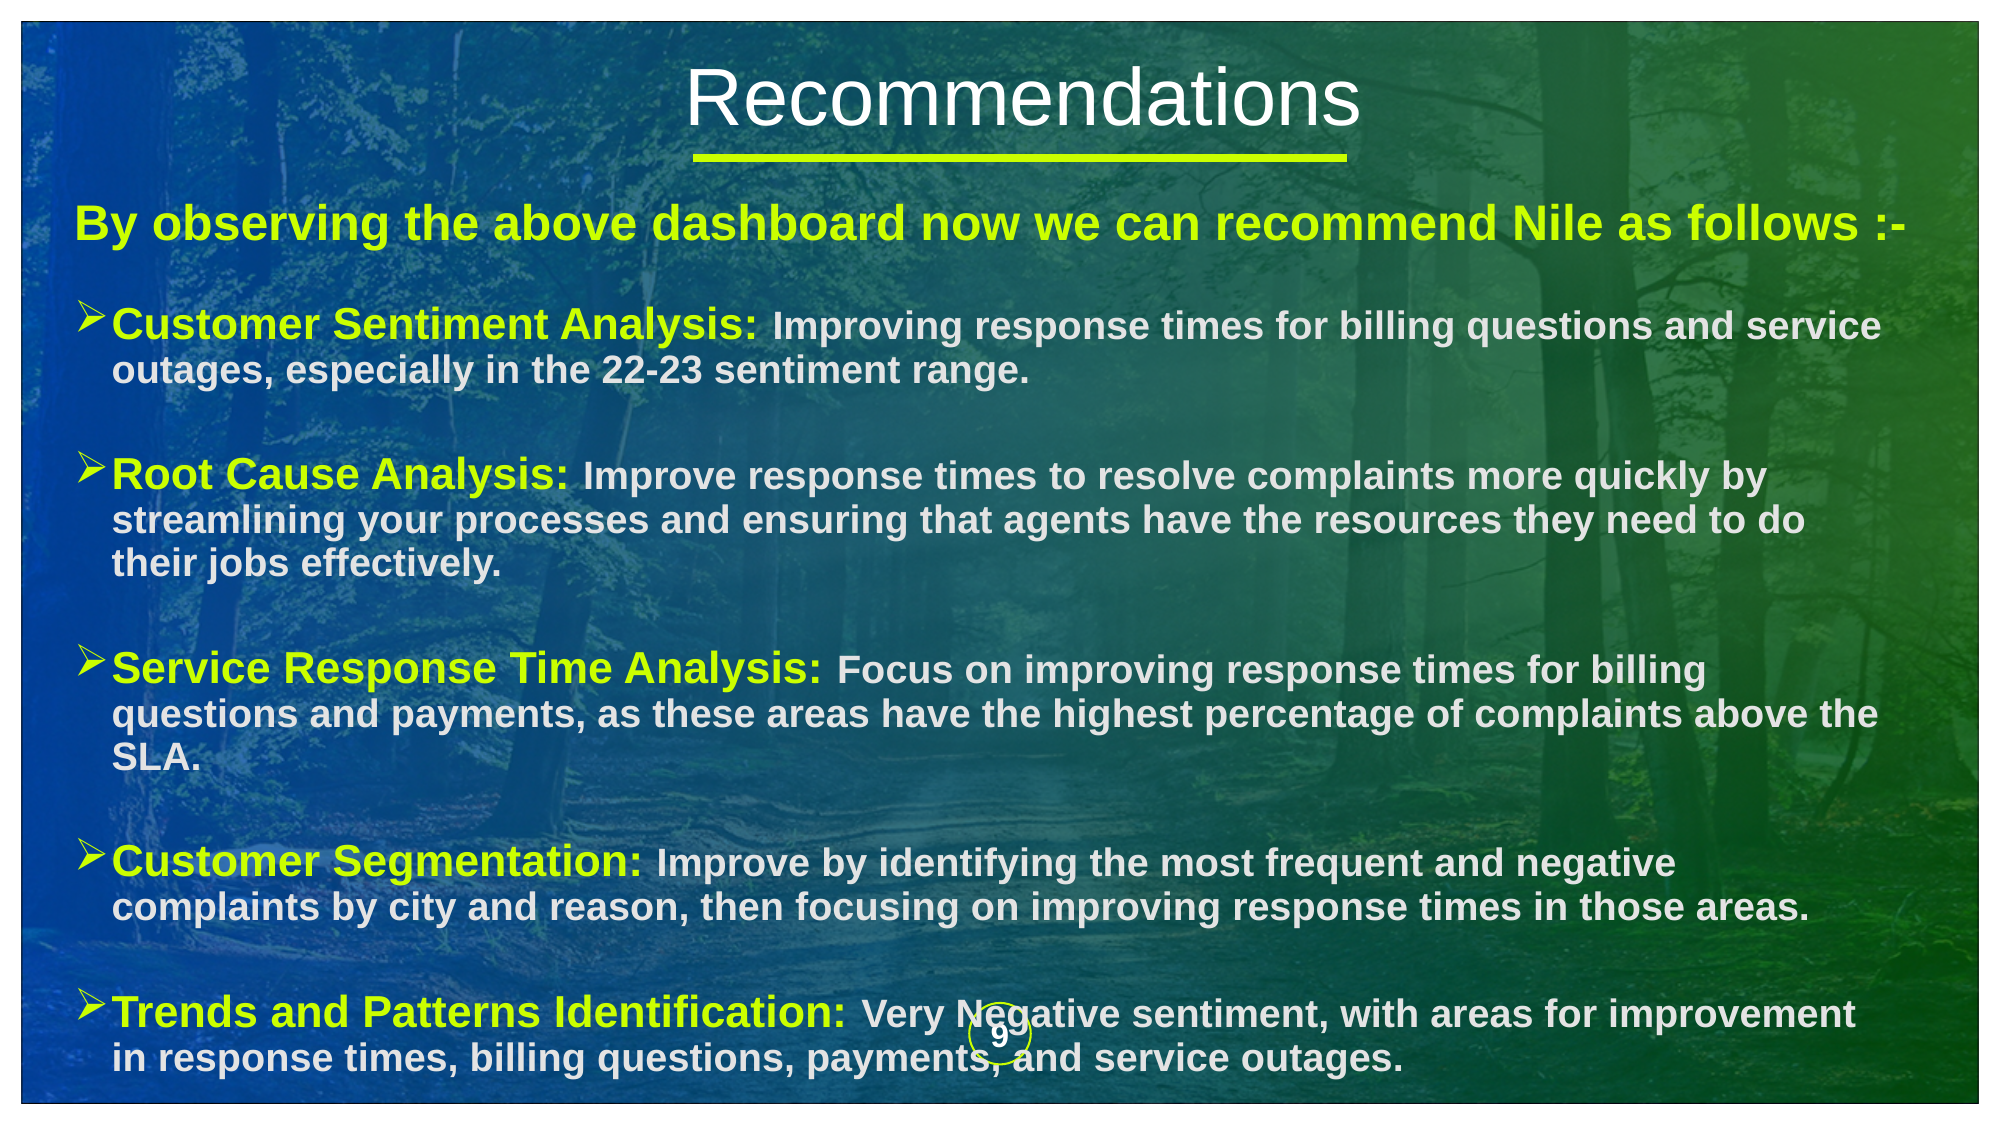

# Recommendations
By observing the above dashboard now we can recommend Nile as follows :-
Customer Sentiment Analysis: Improving response times for billing questions and service outages, especially in the 22-23 sentiment range.

Root Cause Analysis: Improve response times to resolve complaints more quickly by streamlining your processes and ensuring that agents have the resources they need to do their jobs effectively.

Service Response Time Analysis: Focus on improving response times for billing questions and payments, as these areas have the highest percentage of complaints above the SLA.

Customer Segmentation: Improve by identifying the most frequent and negative complaints by city and reason, then focusing on improving response times in those areas.

Trends and Patterns Identification: Very Negative sentiment, with areas for improvement in response times, billing questions, payments, and service outages.

9